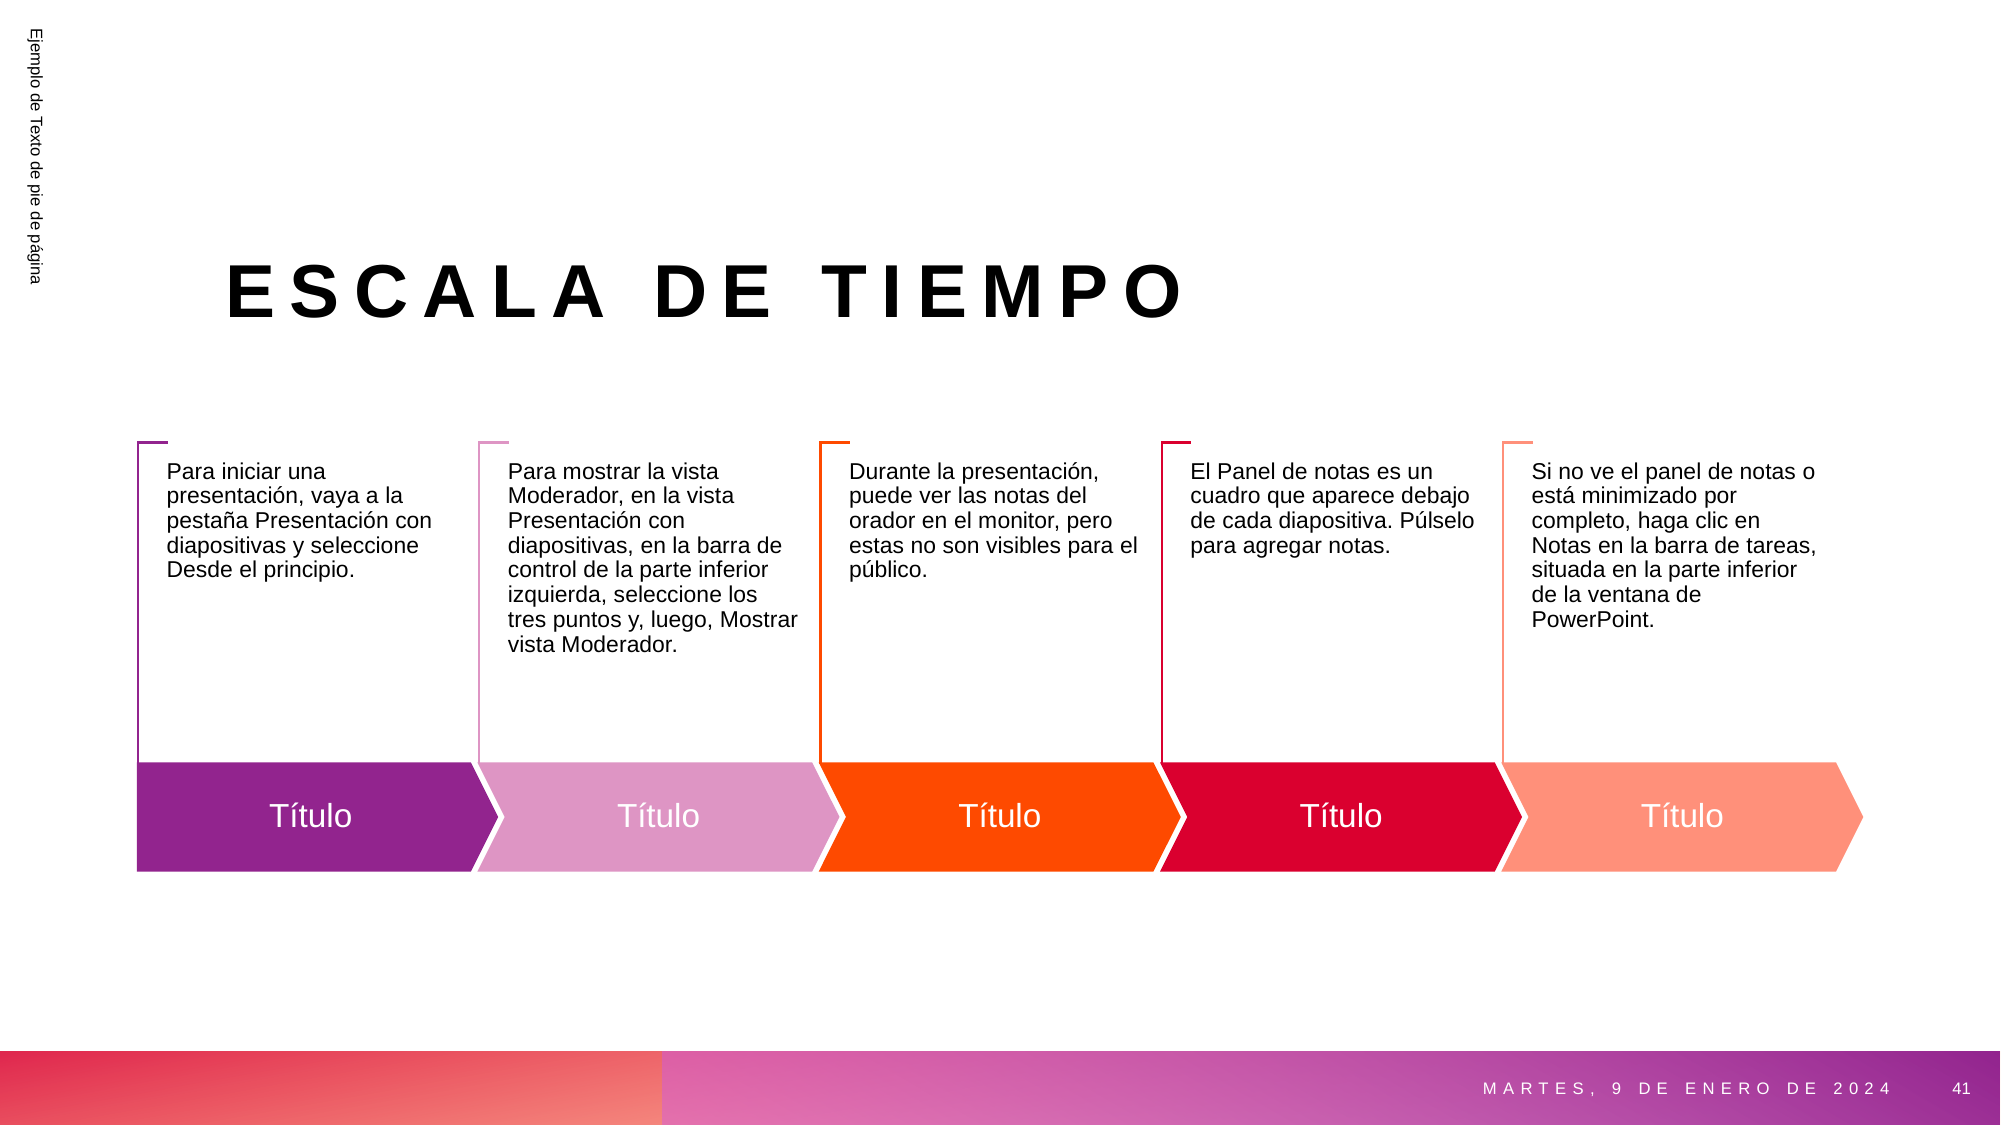

# escala de tiempo
Título
Para iniciar una presentación, vaya a la pestaña Presentación con diapositivas y seleccione Desde el principio.
Título
Para mostrar la vista Moderador, en la vista Presentación con diapositivas, en la barra de control de la parte inferior izquierda, seleccione los tres puntos y, luego, Mostrar vista Moderador.
Título
Durante la presentación, puede ver las notas del orador en el monitor, pero estas no son visibles para el público.
Título
El Panel de notas es un cuadro que aparece debajo de cada diapositiva. Púlselo para agregar notas.
Título
Si no ve el panel de notas o está minimizado por completo, haga clic en Notas en la barra de tareas, situada en la parte inferior de la ventana de PowerPoint.
Ejemplo de Texto de pie de página
Martes, 9 de Enero de 2024
41